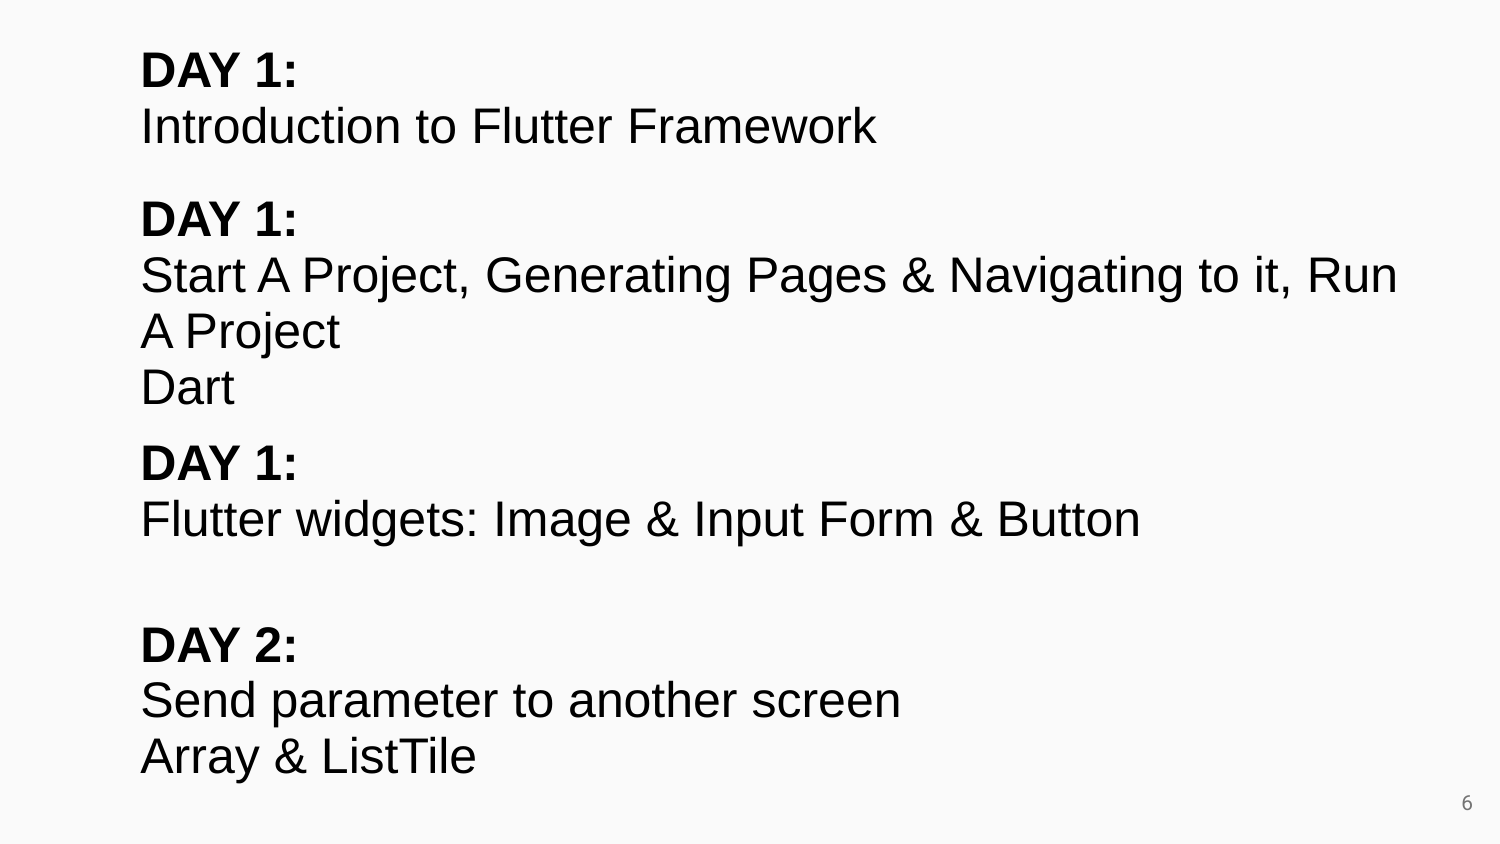

| DAY 1: Introduction to Flutter Framework |
| --- |
| DAY 1: Start A Project, Generating Pages & Navigating to it, Run A Project Dart |
| DAY 1: Flutter widgets: Image & Input Form & Button |
| DAY 2: Send parameter to another screen Array & ListTile |
6